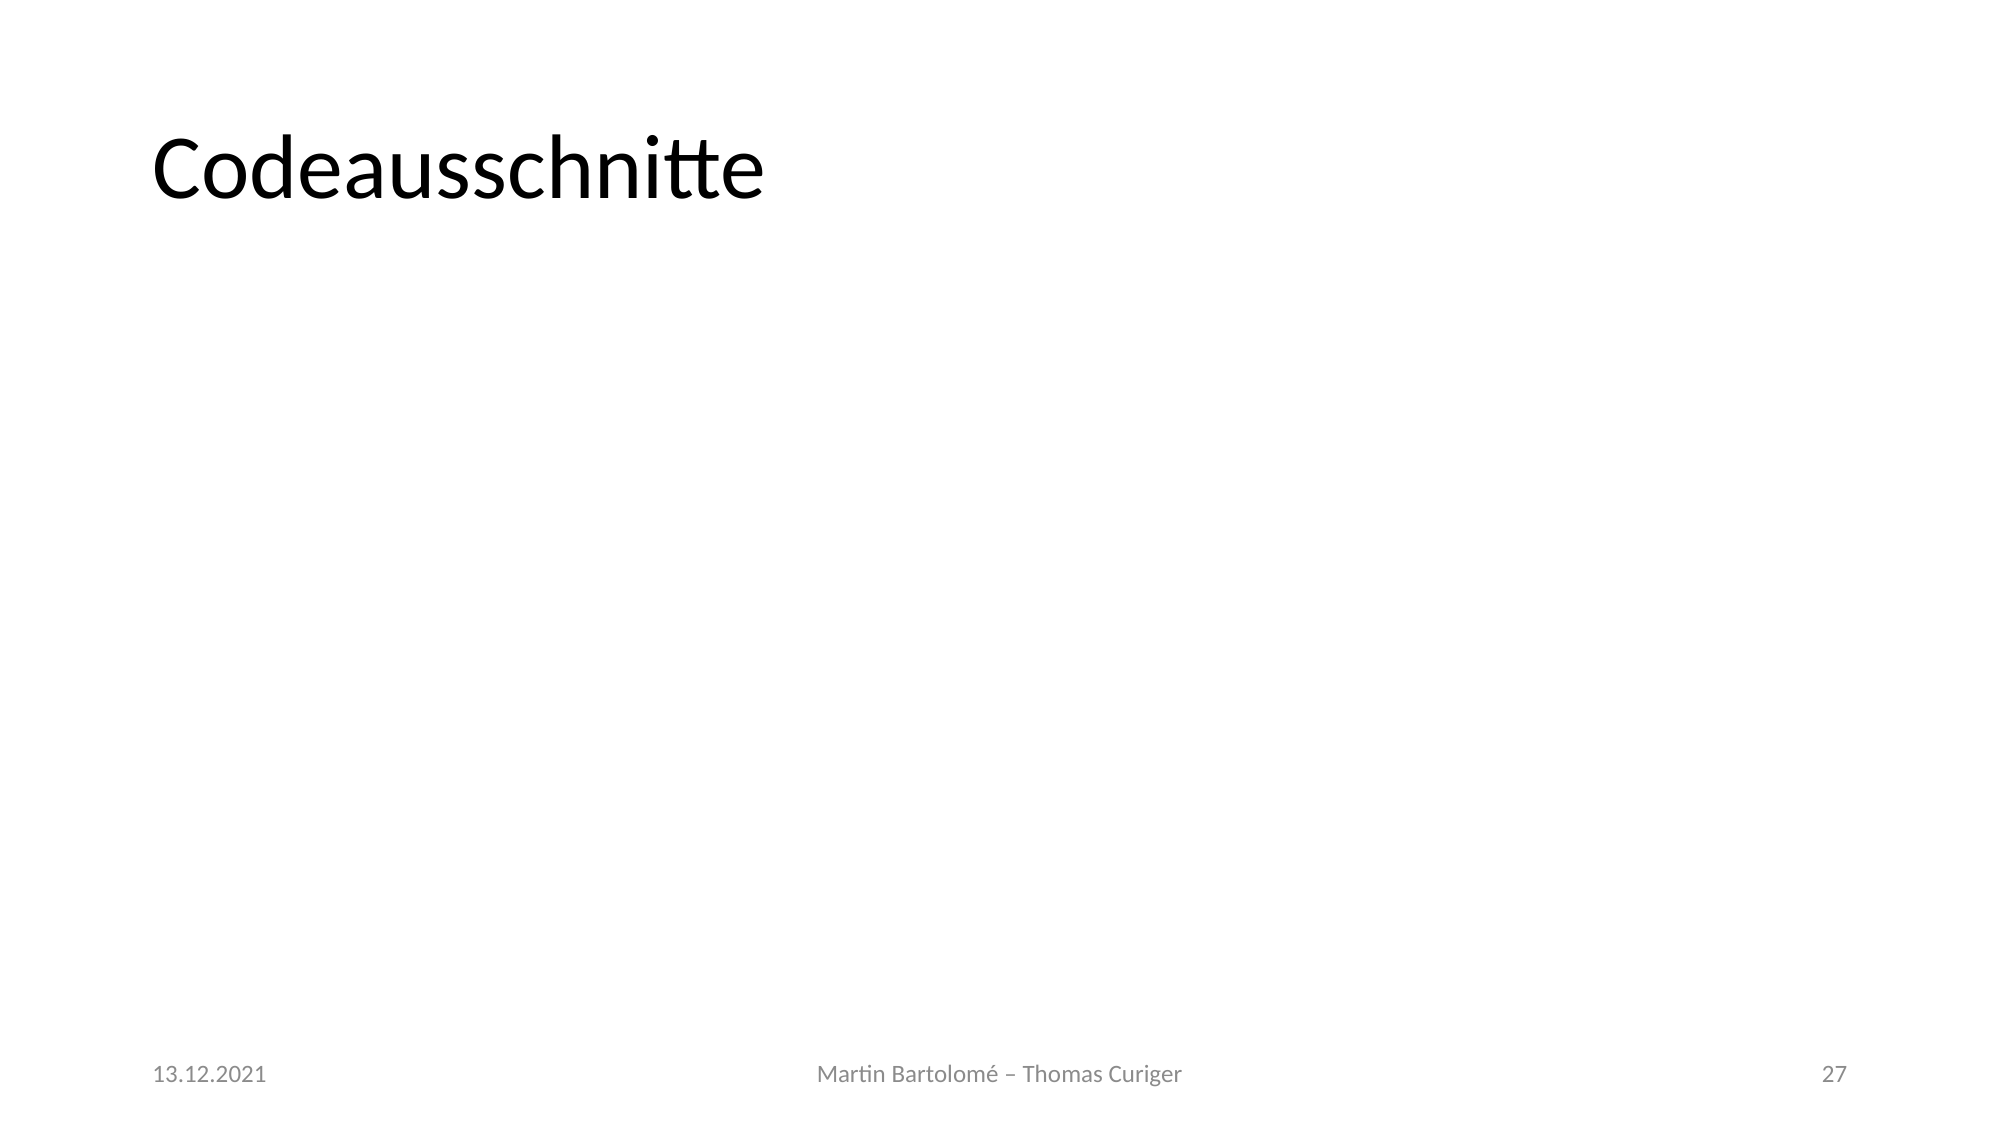

# Codeausschnitte

13.12.2021
Martin Bartolomé – Thomas Curiger
27